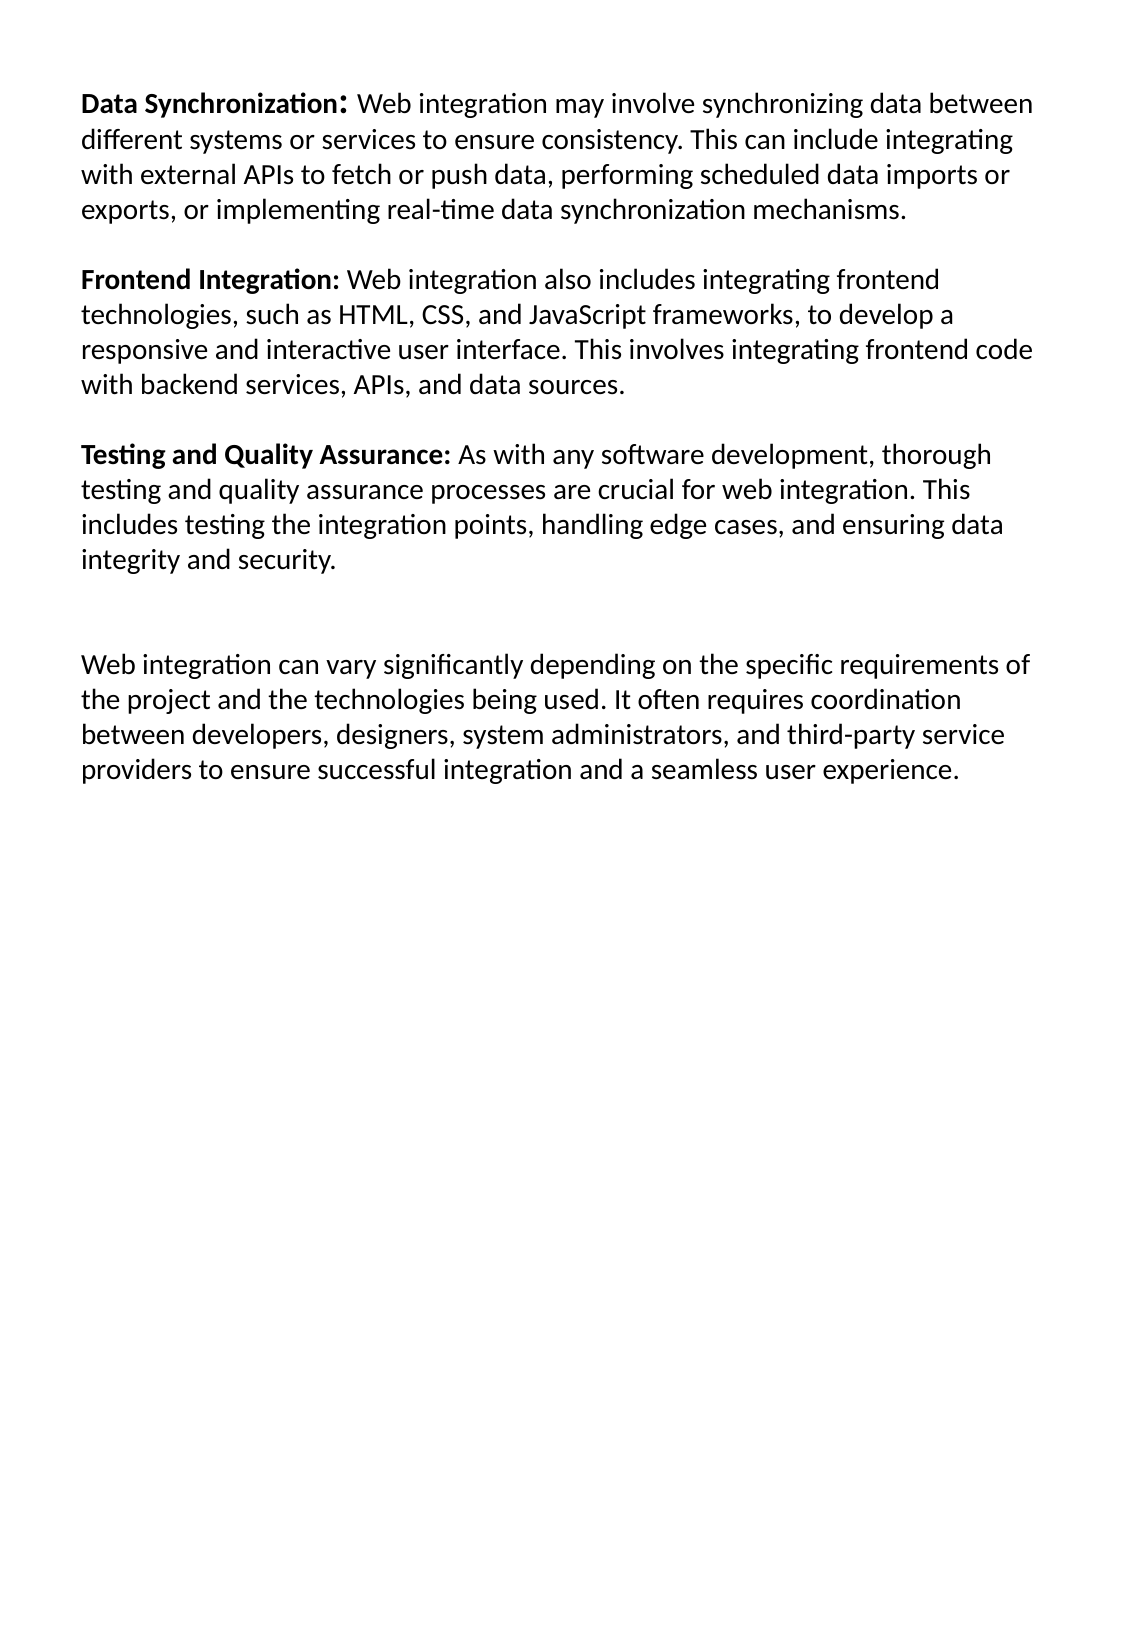

Data Synchronization: Web integration may involve synchronizing data between different systems or services to ensure consistency. This can include integrating with external APIs to fetch or push data, performing scheduled data imports or exports, or implementing real-time data synchronization mechanisms.

Frontend Integration: Web integration also includes integrating frontend technologies, such as HTML, CSS, and JavaScript frameworks, to develop a responsive and interactive user interface. This involves integrating frontend code with backend services, APIs, and data sources.

Testing and Quality Assurance: As with any software development, thorough testing and quality assurance processes are crucial for web integration. This includes testing the integration points, handling edge cases, and ensuring data integrity and security.

Web integration can vary significantly depending on the specific requirements of the project and the technologies being used. It often requires coordination between developers, designers, system administrators, and third-party service providers to ensure successful integration and a seamless user experience.